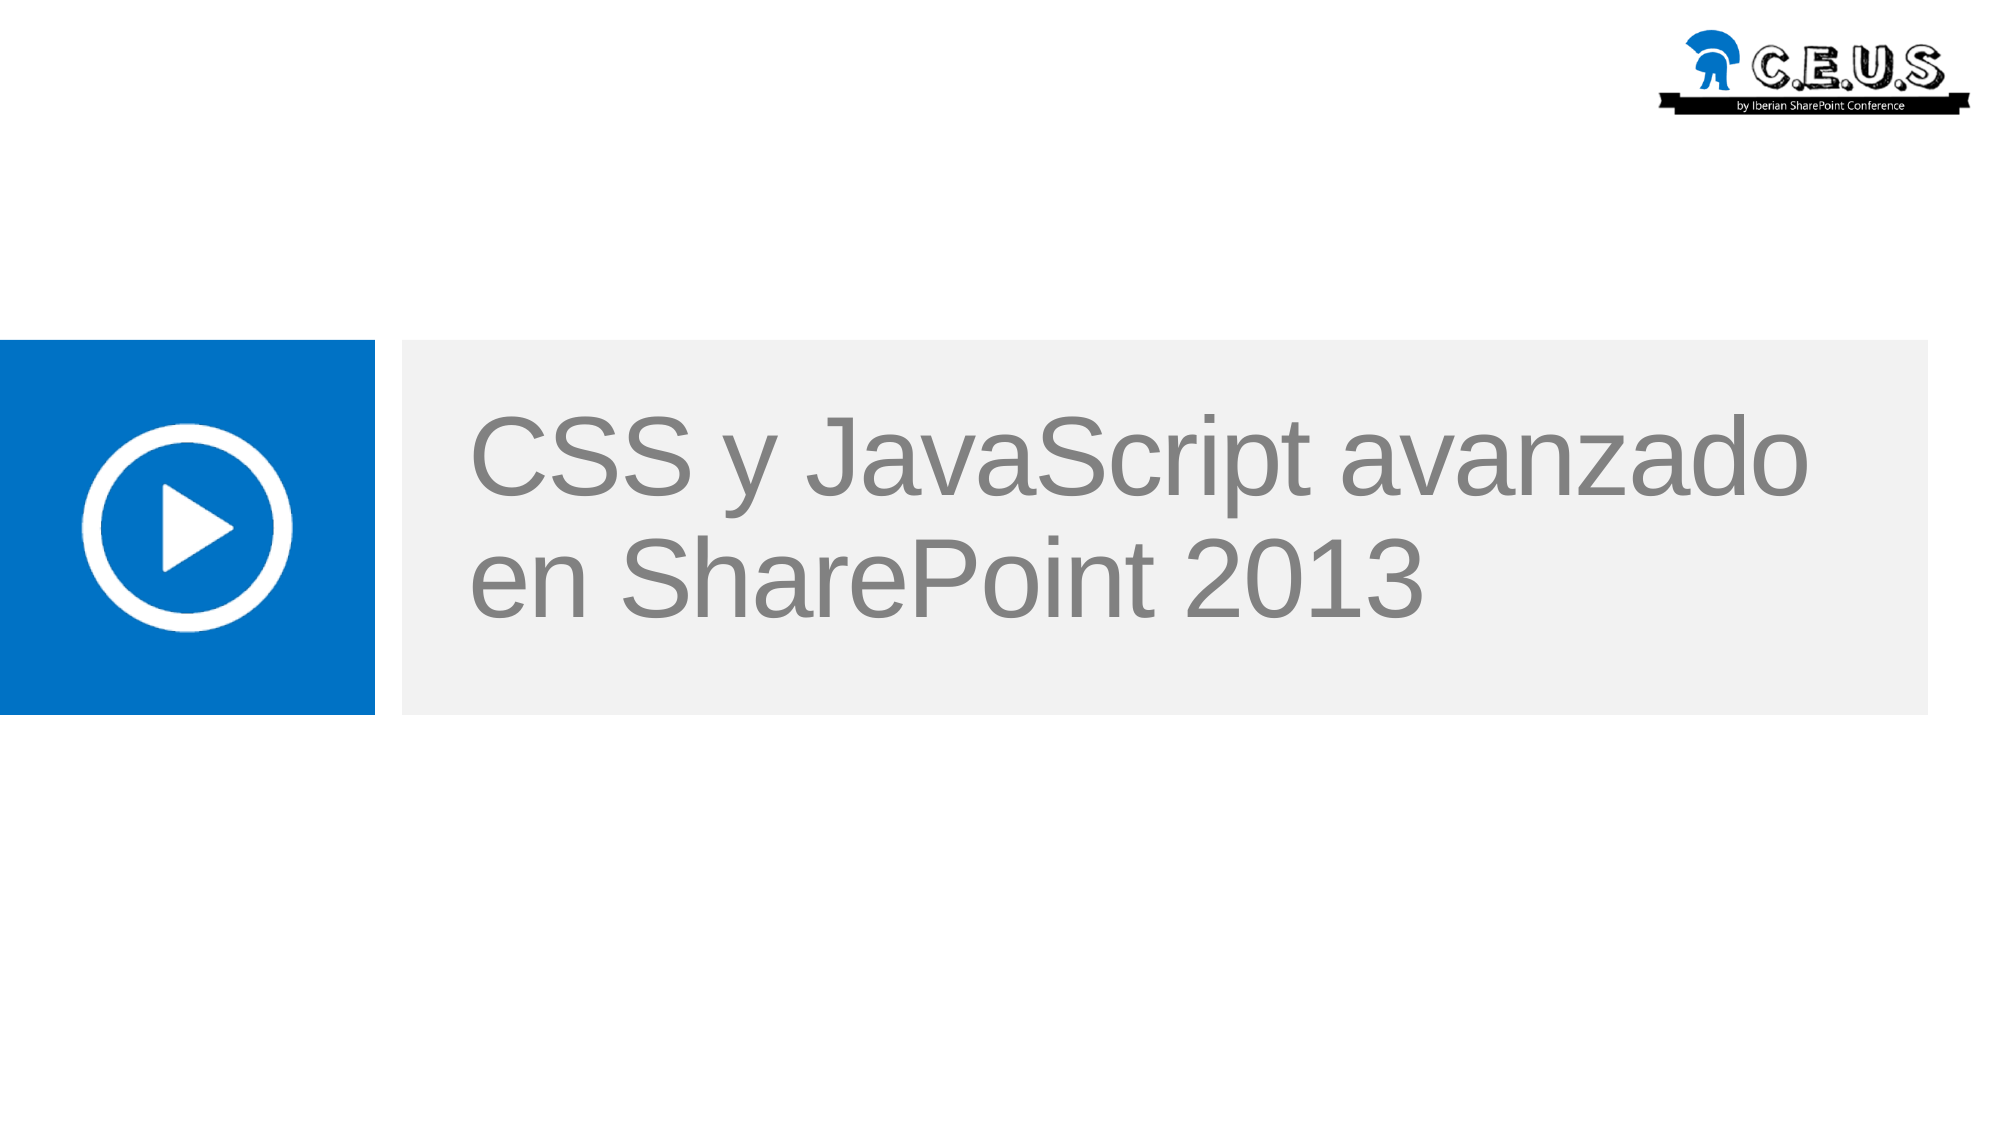

# CSS y JavaScript avanzado en SharePoint 2013